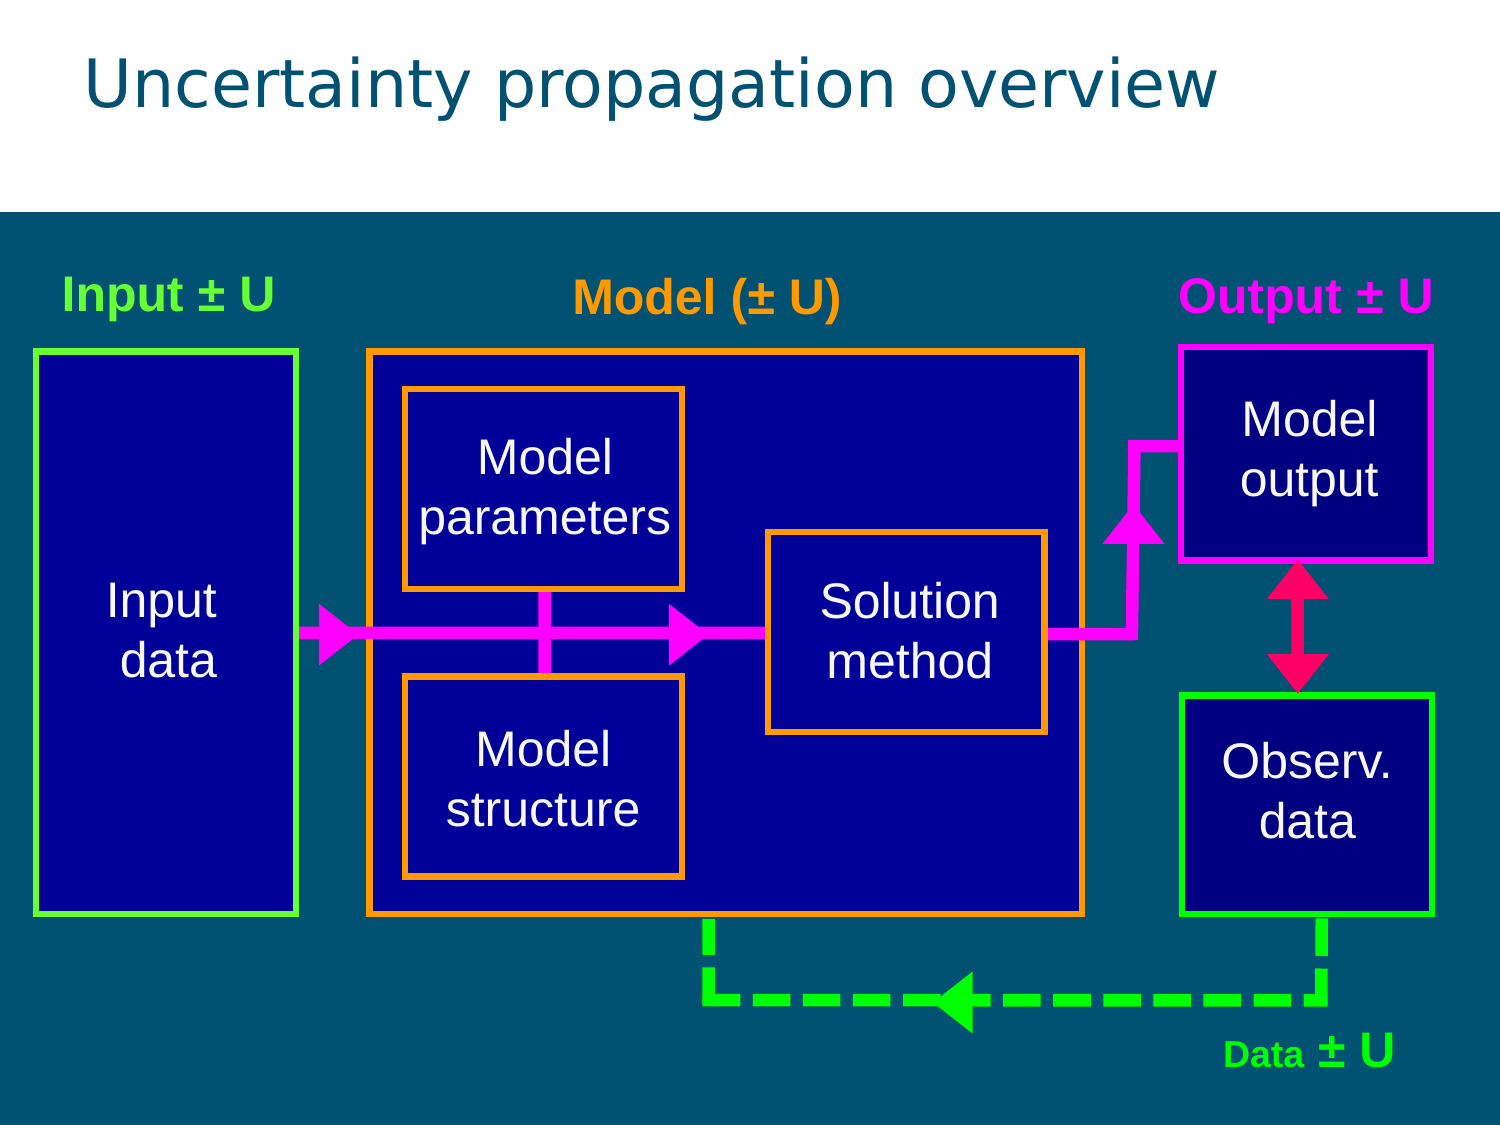

# Uncertainty propagation overview

Input ± U
Output ± U
Model (± U)

Model
output

Model
parameters

Input
data
Solution
method

Model
structure
Observ.
data

Data ± U

2